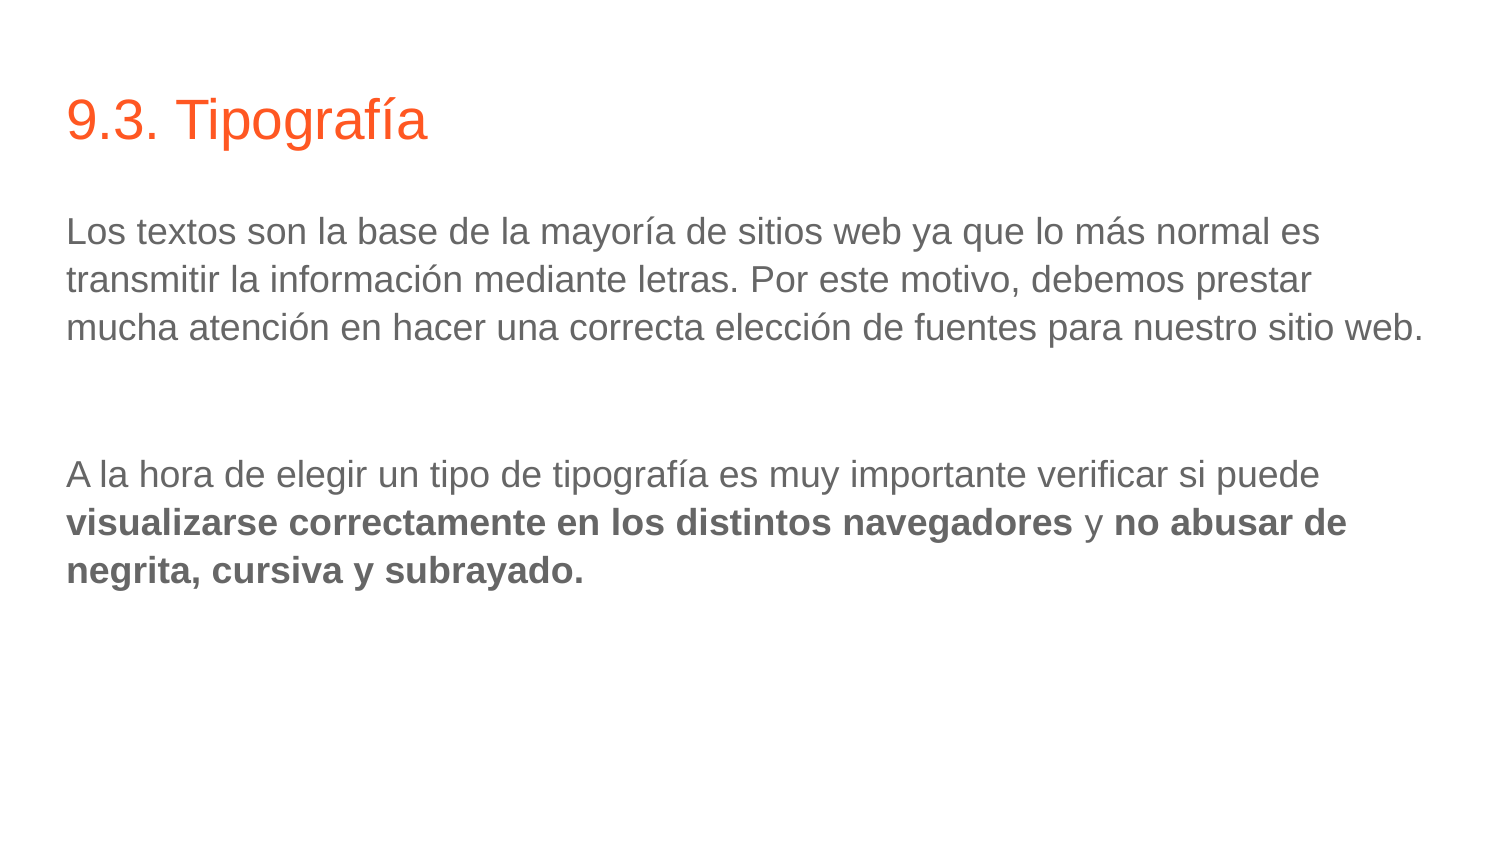

# 9.3. Tipografía
Los textos son la base de la mayoría de sitios web ya que lo más normal es transmitir la información mediante letras. Por este motivo, debemos prestar mucha atención en hacer una correcta elección de fuentes para nuestro sitio web.

A la hora de elegir un tipo de tipografía es muy importante verificar si puede visualizarse correctamente en los distintos navegadores y no abusar de negrita, cursiva y subrayado.